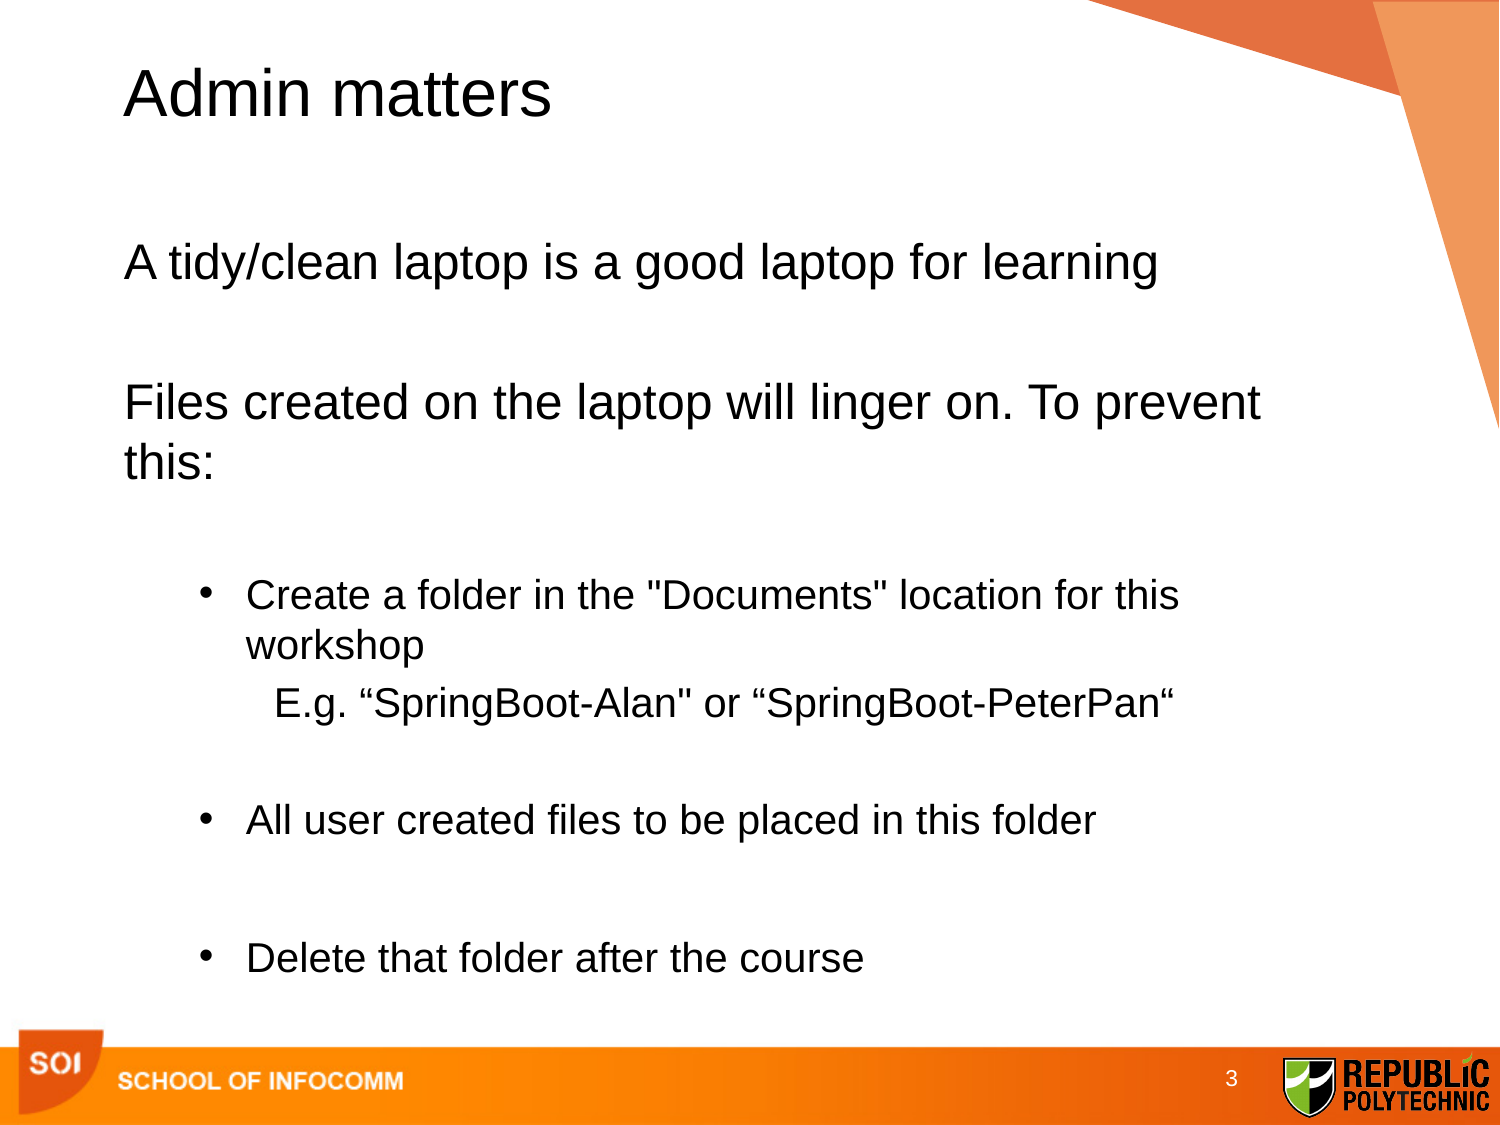

# Admin matters
A tidy/clean laptop is a good laptop for learning

Files created on the laptop will linger on. To prevent this:

Create a folder in the "Documents" location for this workshop
E.g. “SpringBoot-Alan" or “SpringBoot-PeterPan“

All user created files to be placed in this folder

Delete that folder after the course
3